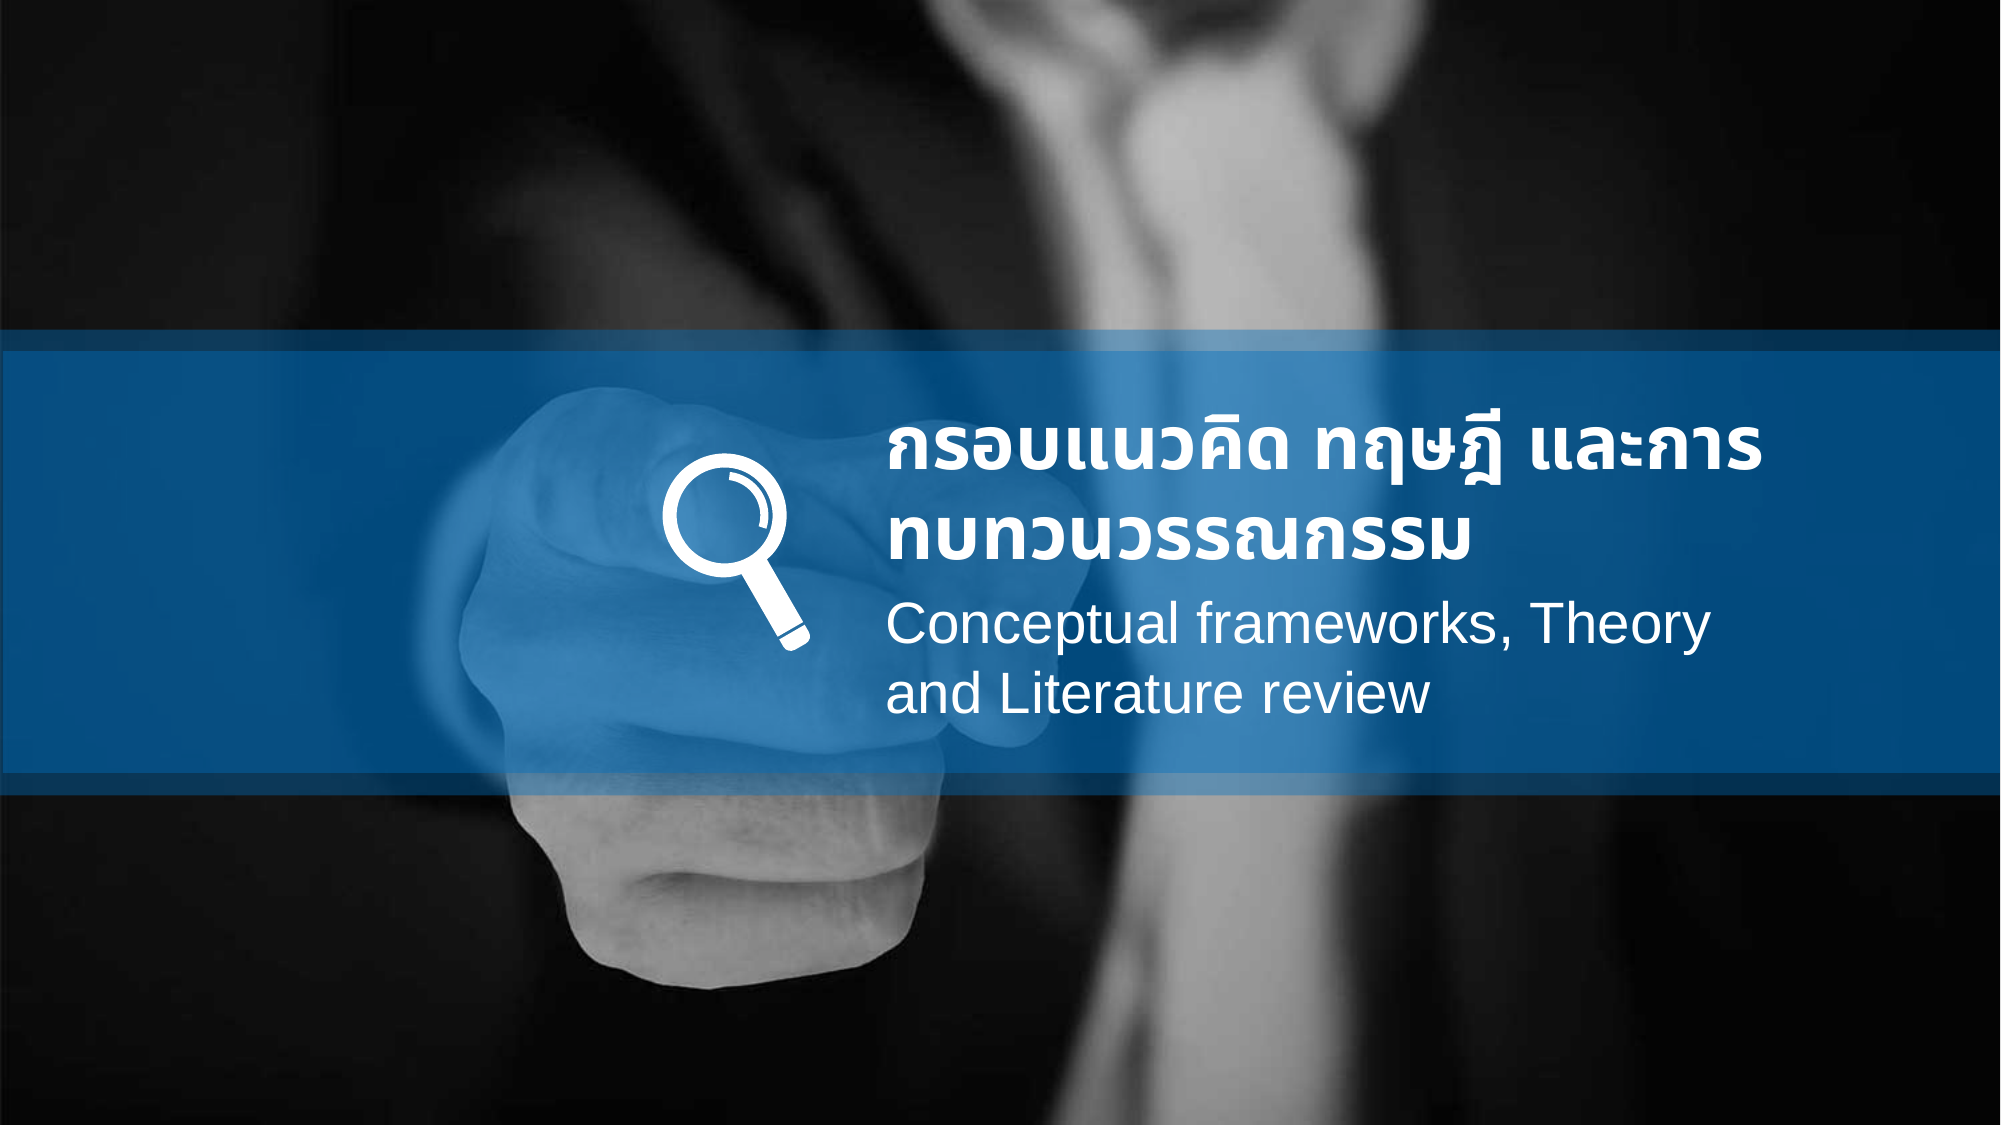

กรอบแนวคิด ทฤษฎี และการทบทวนวรรณกรรม

Conceptual frameworks, Theory and Literature review